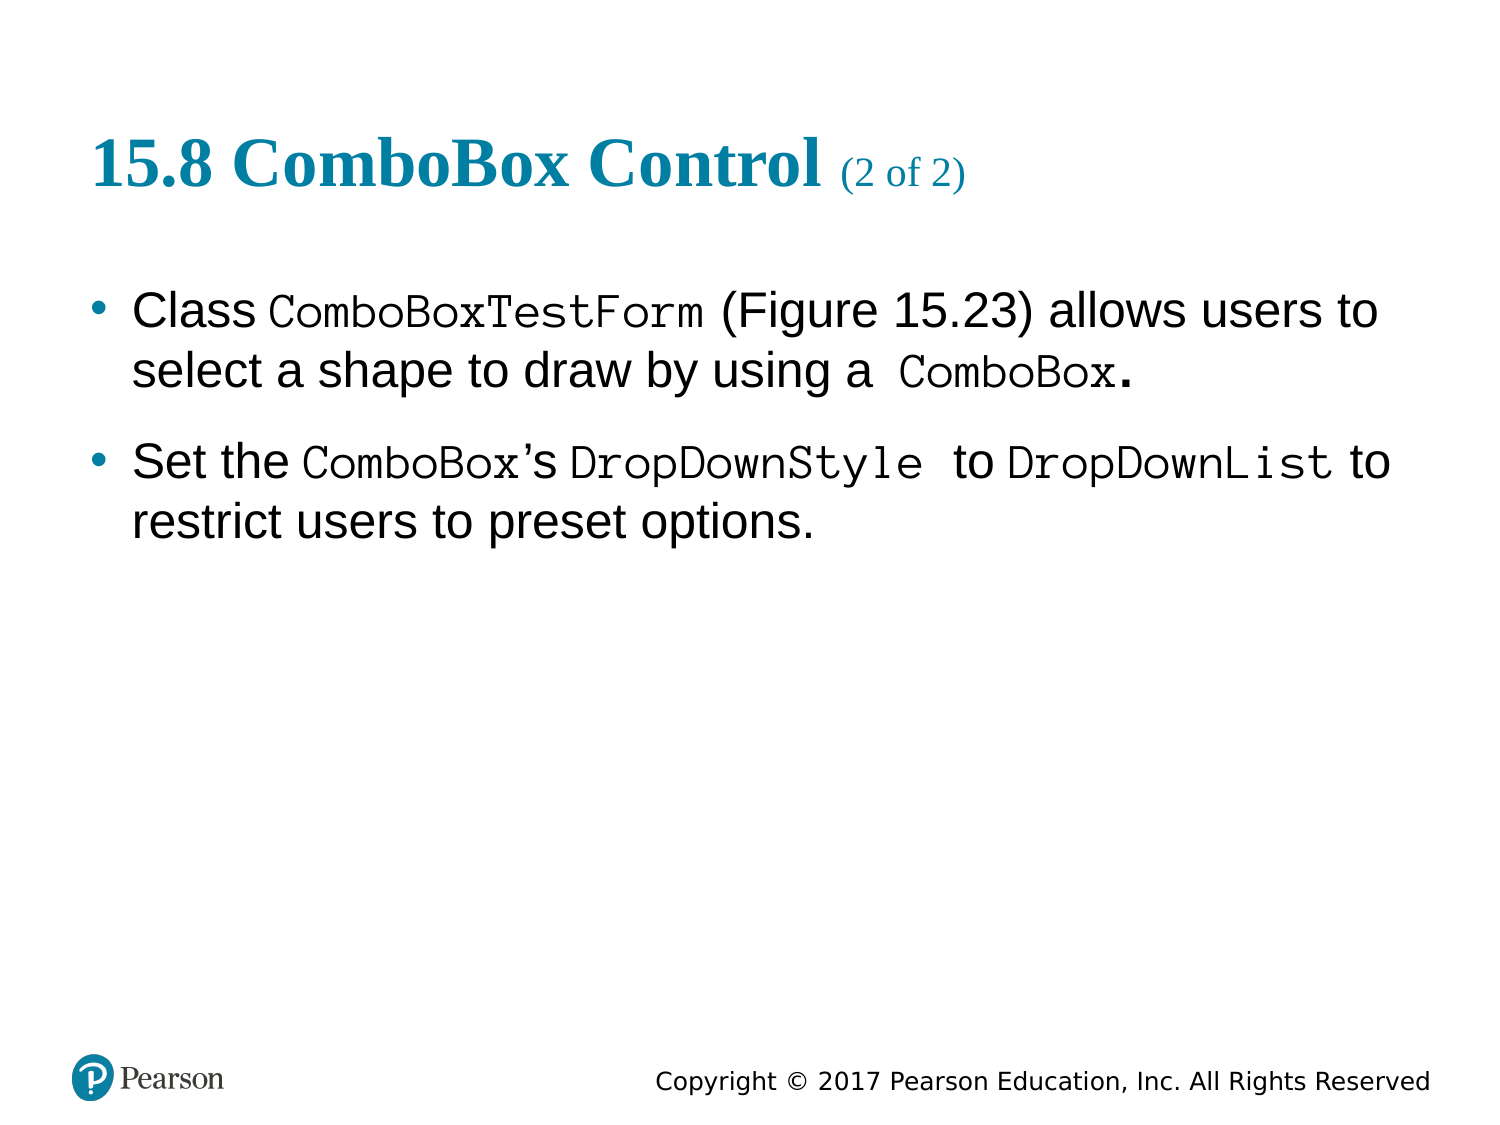

# 15.8 ComboBox Control (2 of 2)
Class ComboBoxTestForm (Figure 15.23) allows users to select a shape to draw by using a ComboBox.
Set the ComboBox’s DropDownStyle to DropDownList to restrict users to preset options.